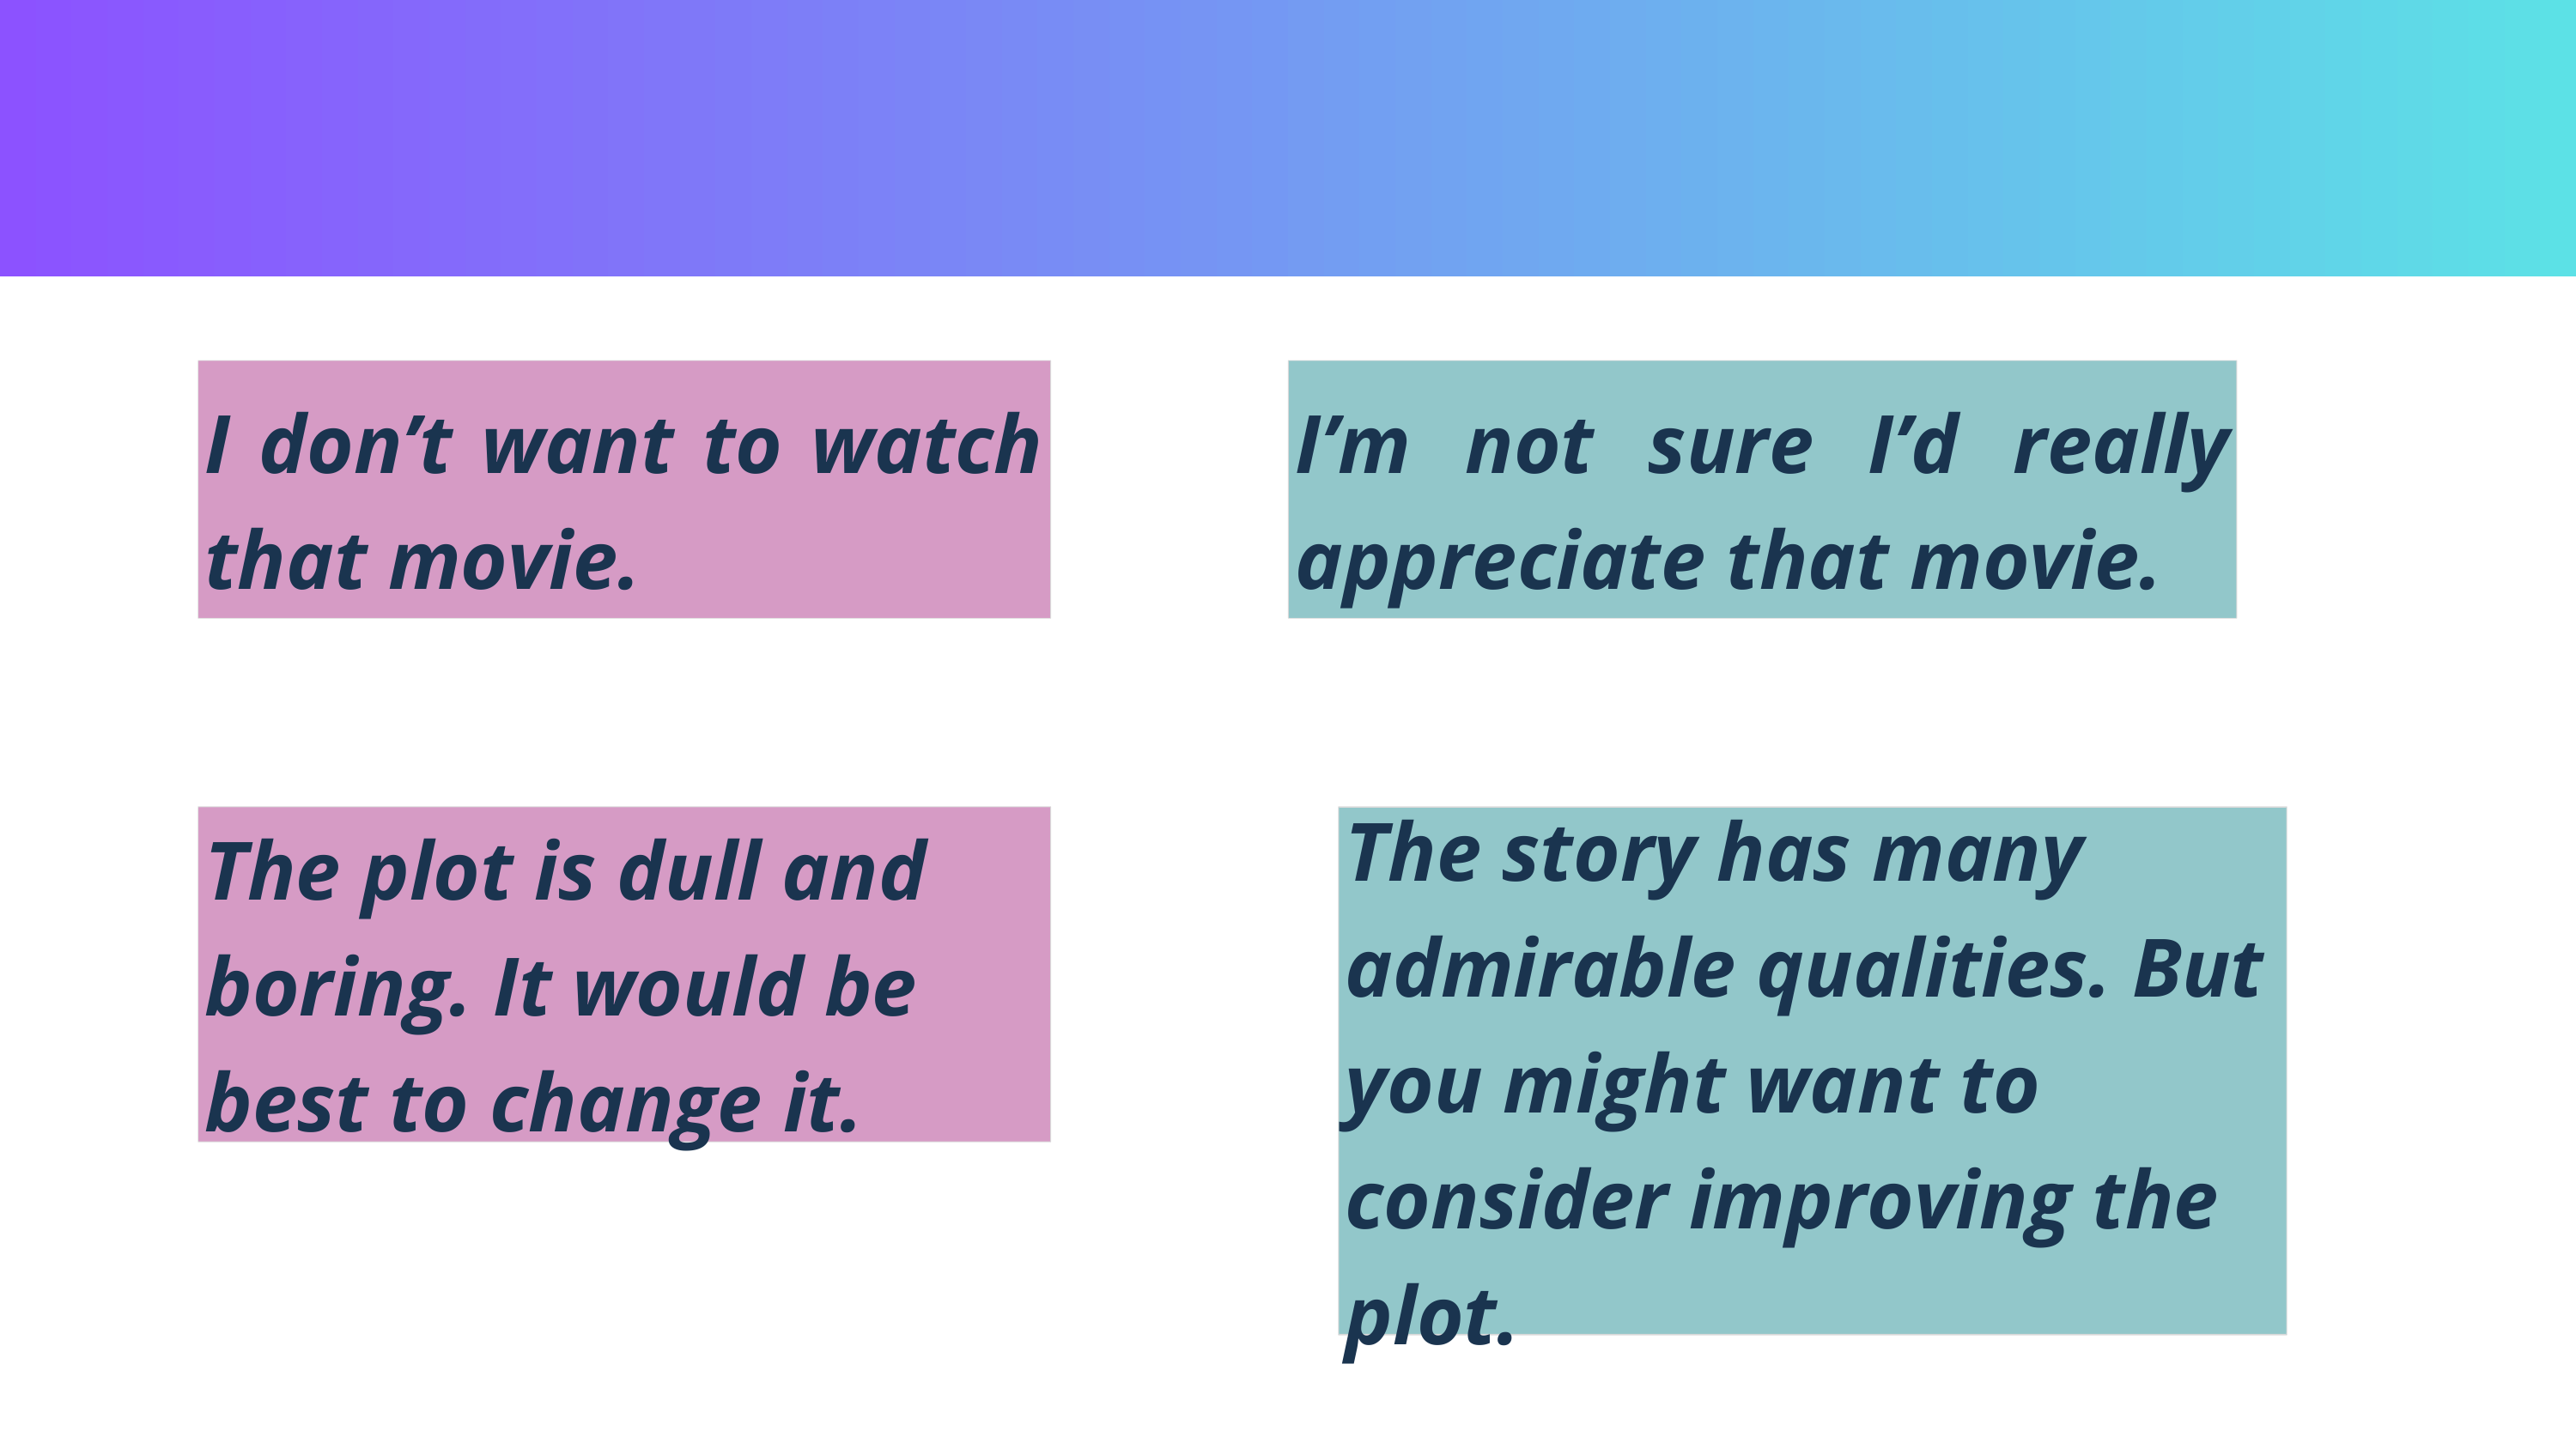

I don’t want to watch that movie.

I’m not sure I’d really appreciate that movie.

The plot is dull and boring. It would be best to change it.

The story has many admirable qualities. But you might want to consider improving the plot.